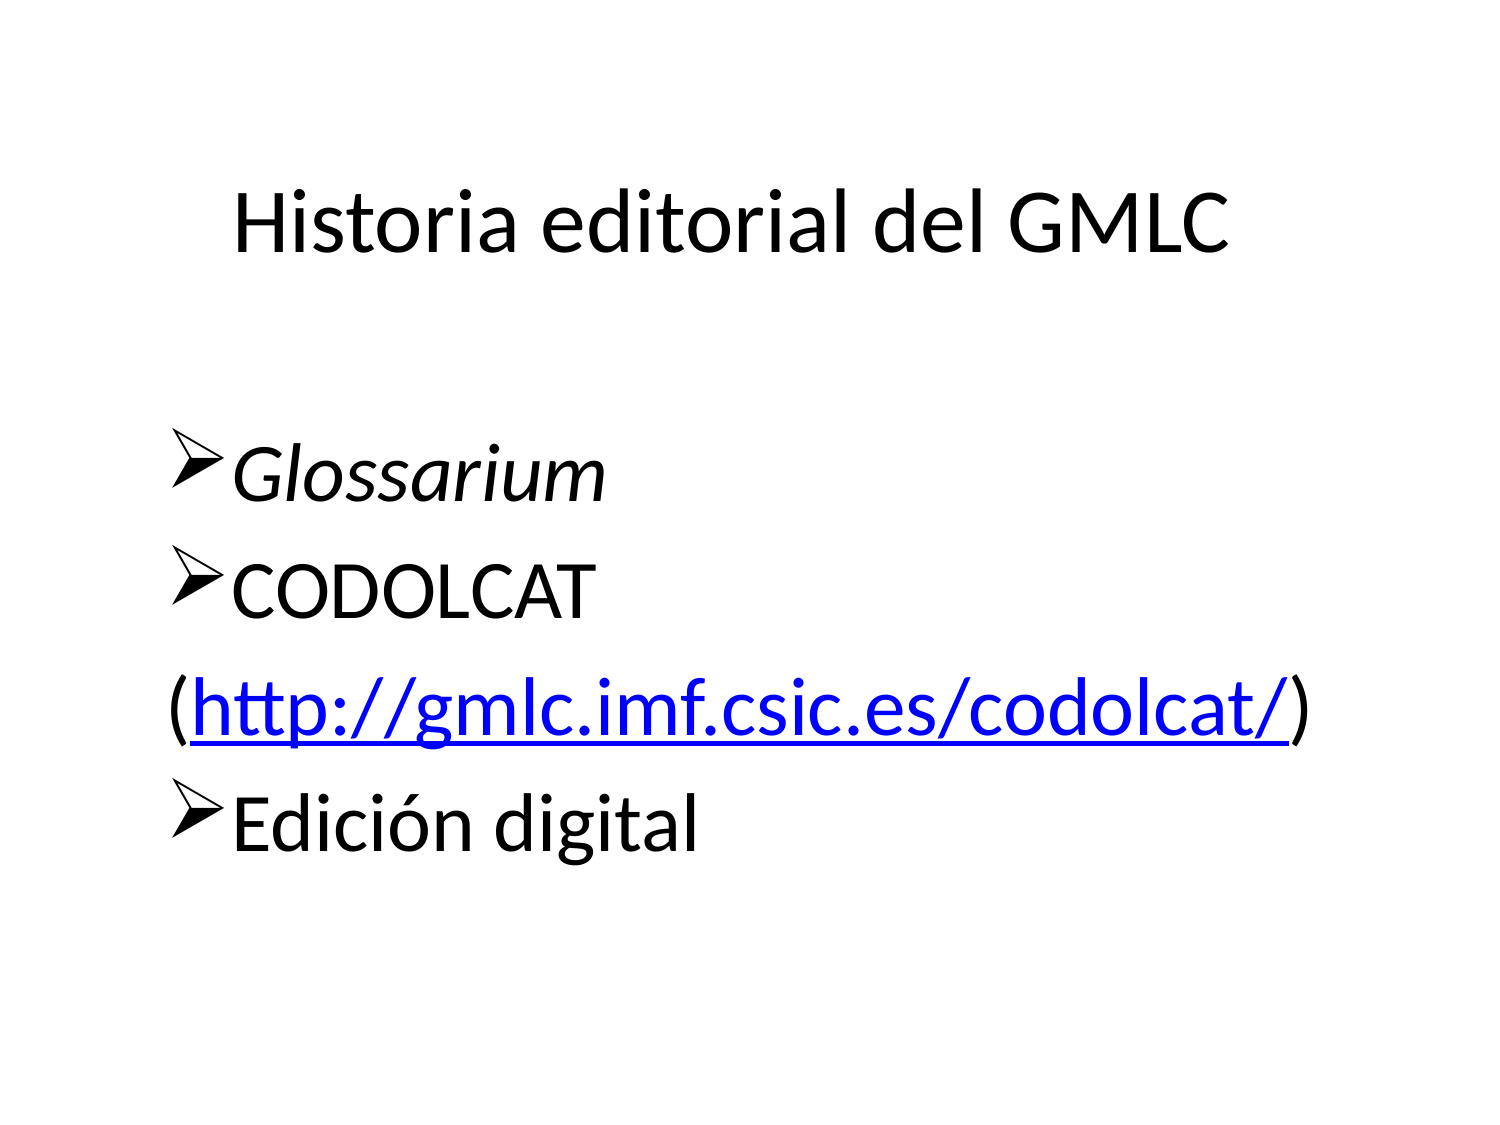

# Historia editorial del GMLC

Glossarium
CODOLCAT
(http://gmlc.imf.csic.es/codolcat/)
Edición digital